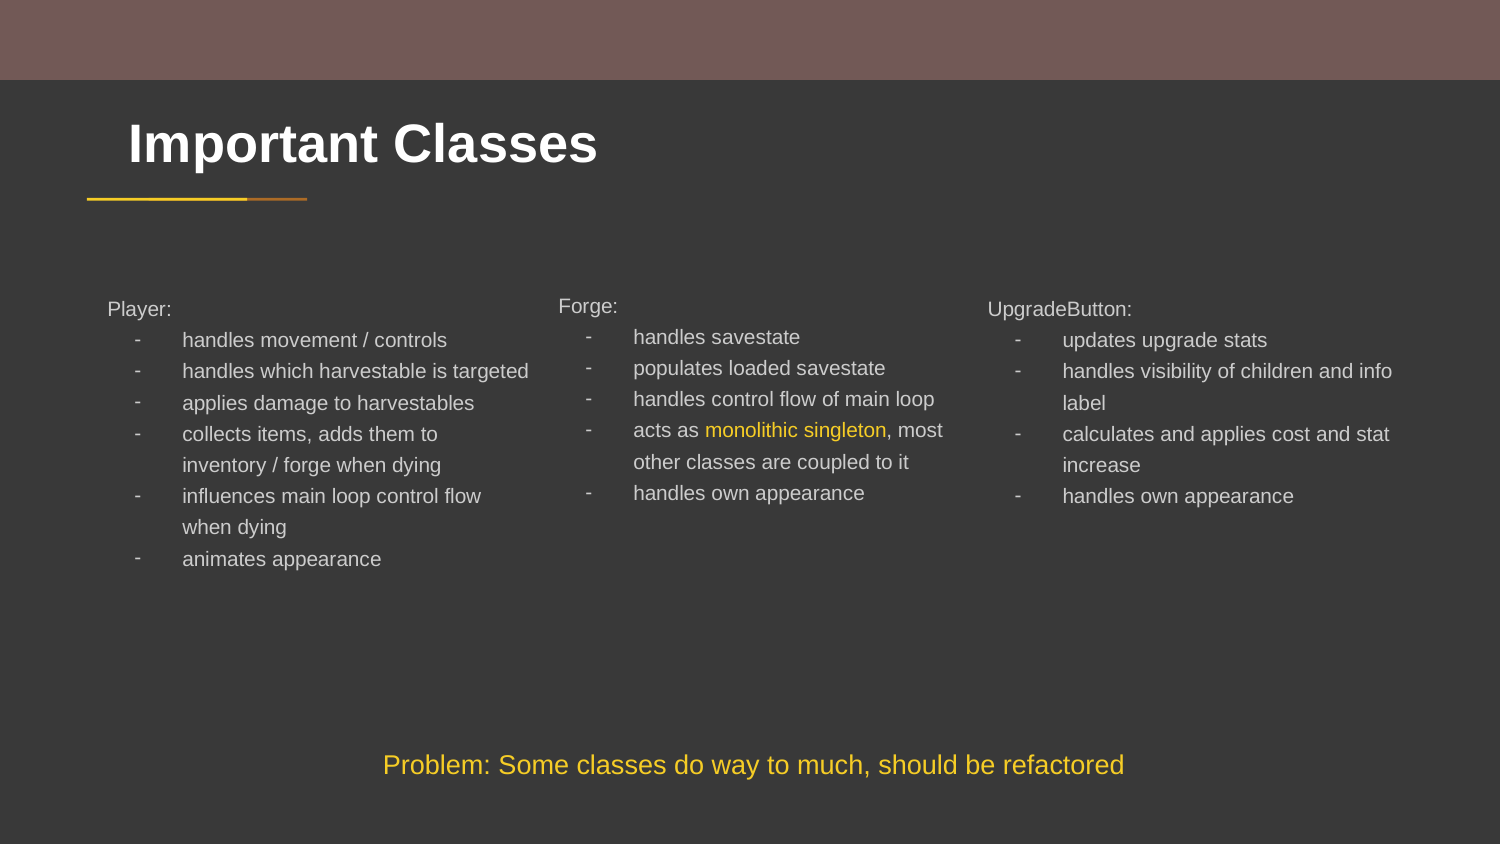

# Important Classes
Forge:
handles savestate
populates loaded savestate
handles control flow of main loop
acts as monolithic singleton, most other classes are coupled to it
handles own appearance
Player:
handles movement / controls
handles which harvestable is targeted
applies damage to harvestables
collects items, adds them to inventory / forge when dying
influences main loop control flow when dying
animates appearance
UpgradeButton:
updates upgrade stats
handles visibility of children and info label
calculates and applies cost and stat increase
handles own appearance
Problem: Some classes do way to much, should be refactored